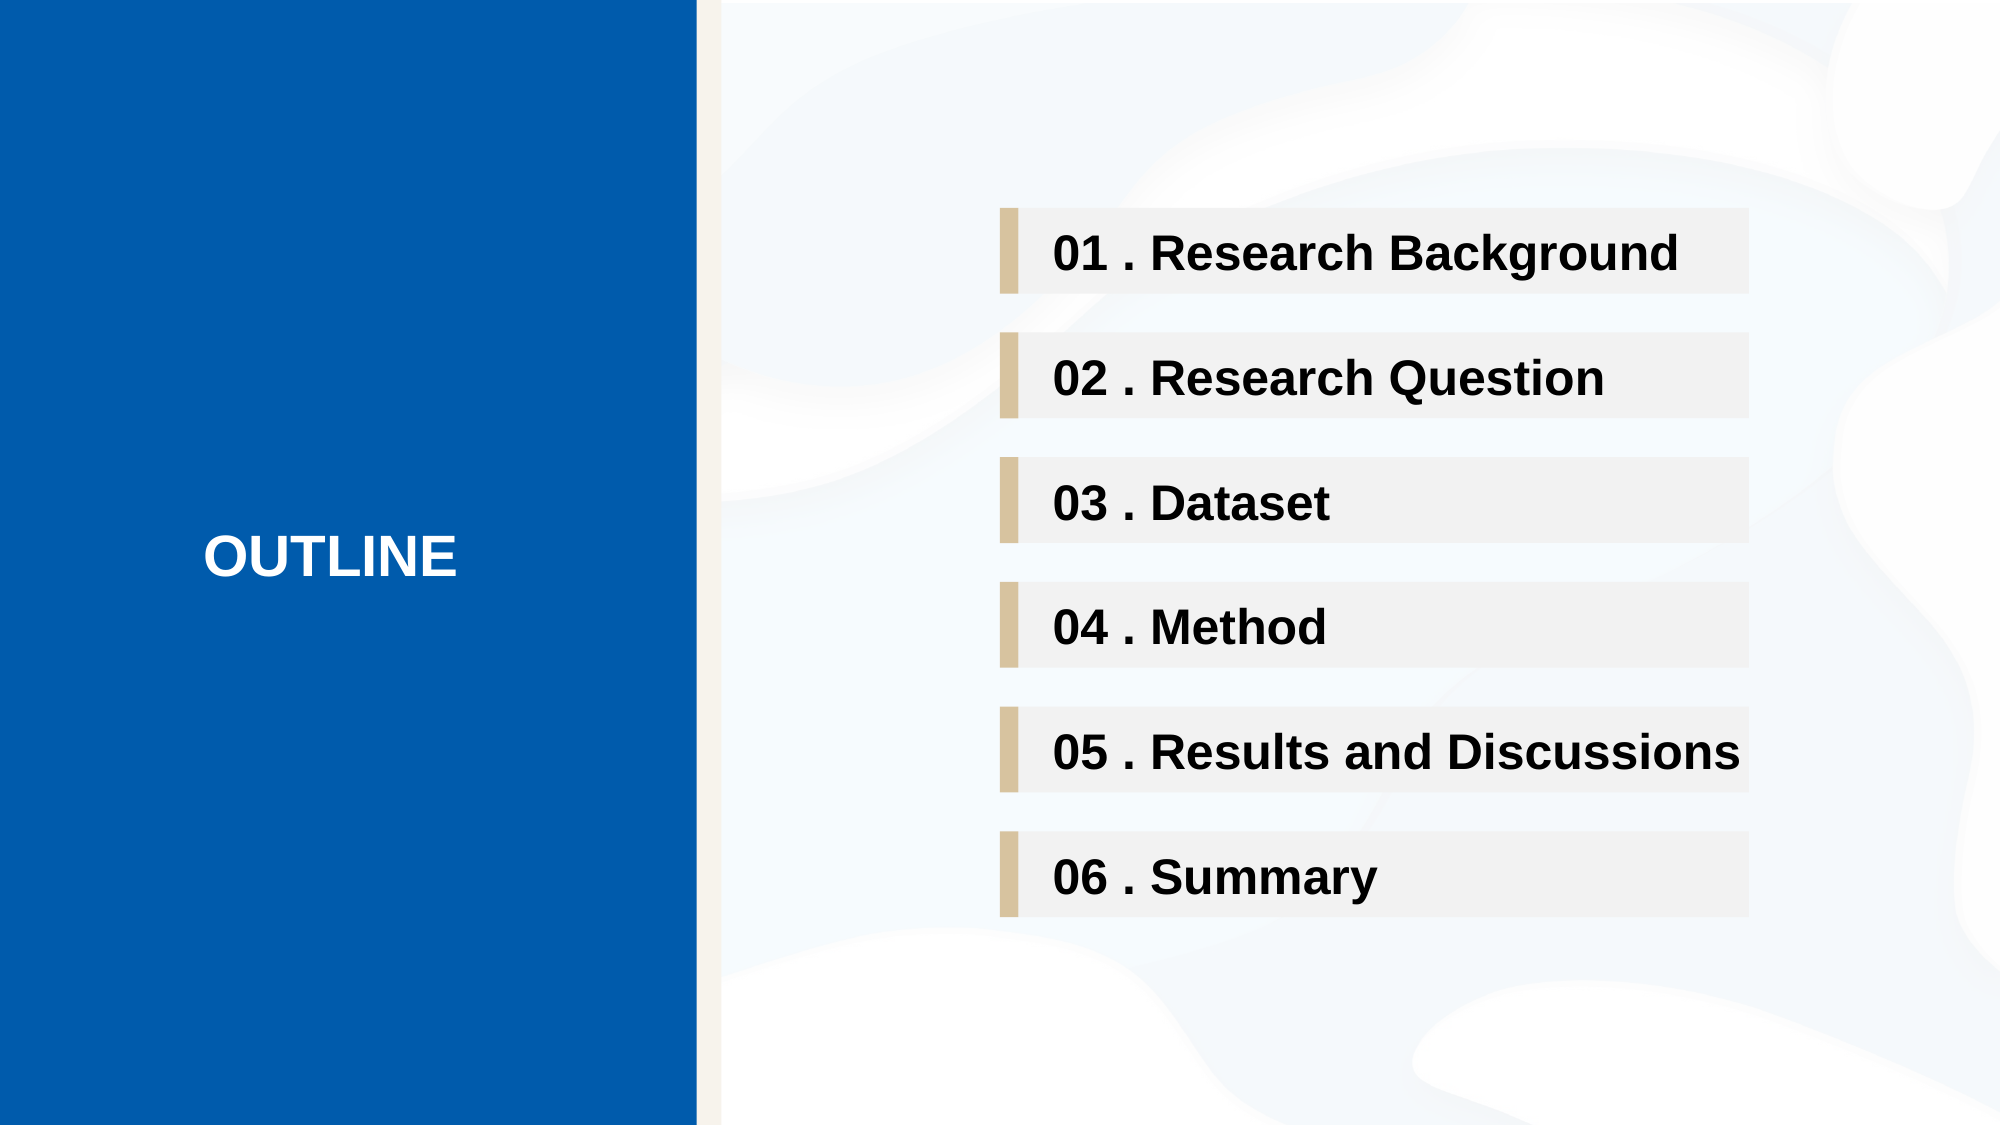

01 . Research Background

02 . Research Question

03 . Dataset

04 . Method

05 . Results and Discussions

06 . Summary

OUTLINE